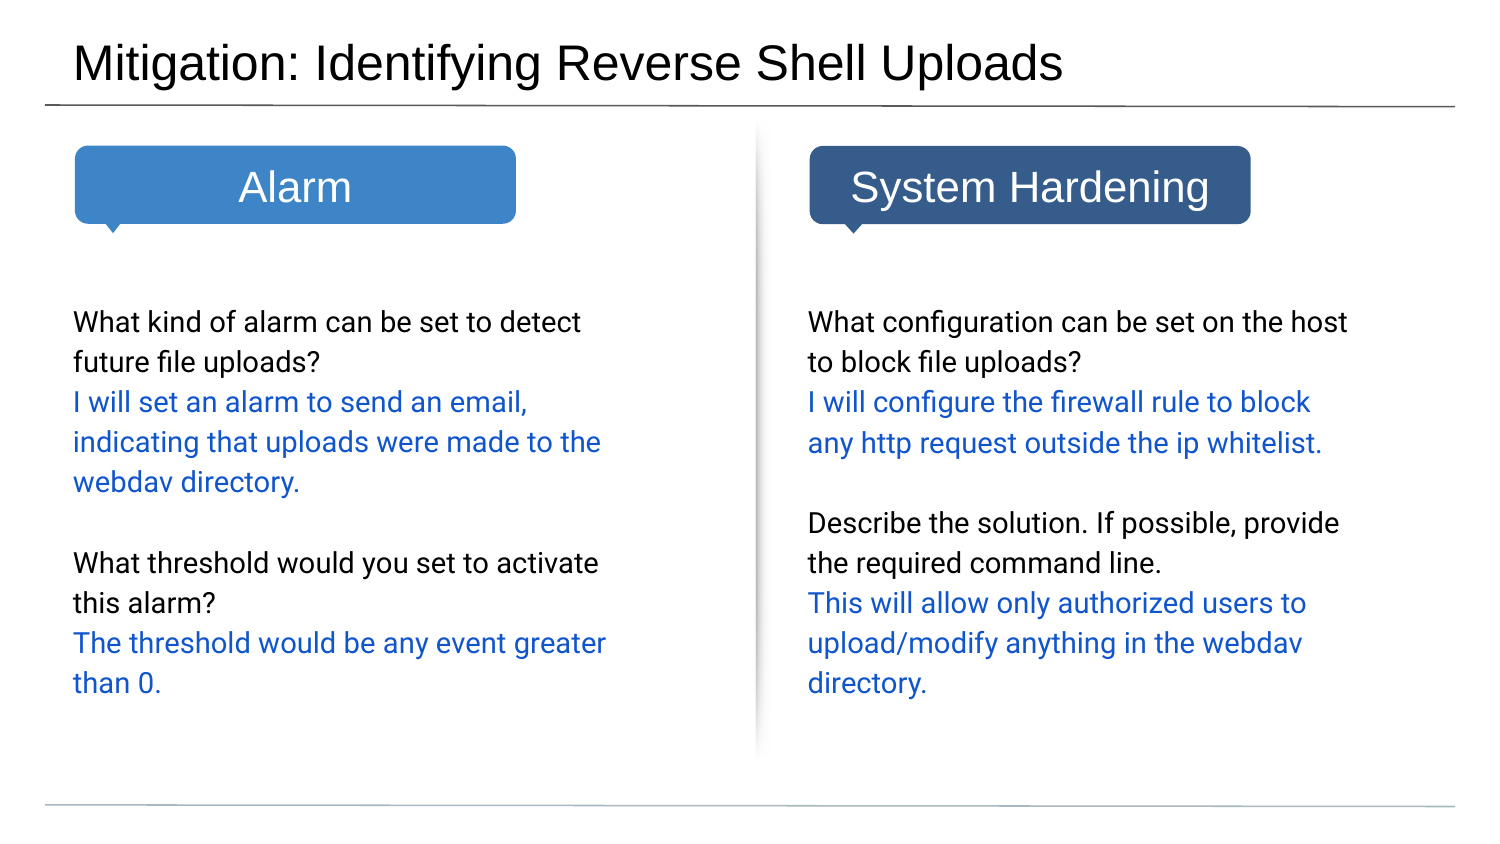

# Mitigation: Identifying Reverse Shell Uploads

What kind of alarm can be set to detect future file uploads?
I will set an alarm to send an email, indicating that uploads were made to the webdav directory.

What threshold would you set to activate this alarm?
The threshold would be any event greater than 0.

What configuration can be set on the host to block file uploads?
I will configure the firewall rule to block any http request outside the ip whitelist.

Describe the solution. If possible, provide the required command line.
This will allow only authorized users to upload/modify anything in the webdav directory.